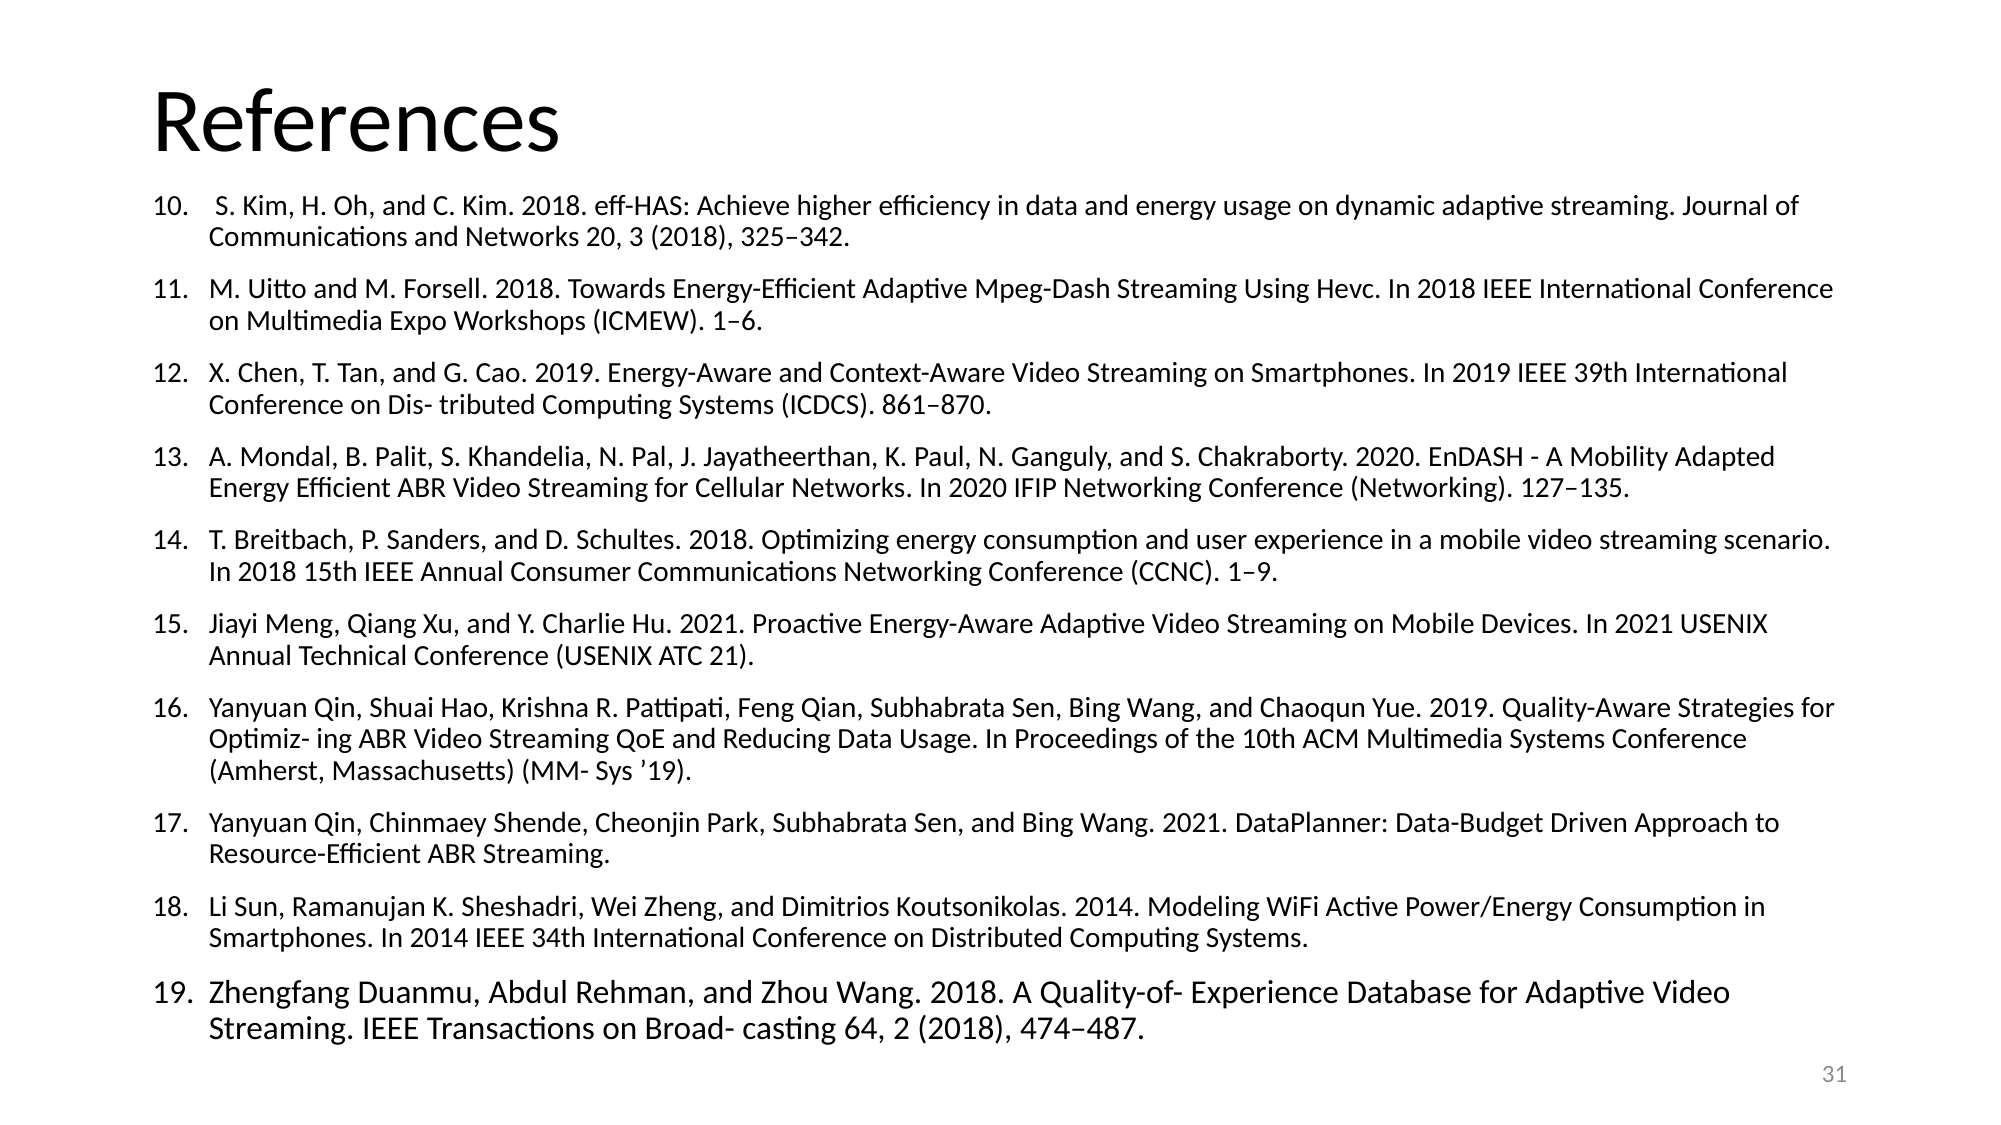

# References
 S. Kim, H. Oh, and C. Kim. 2018. eff-HAS: Achieve higher efficiency in data and energy usage on dynamic adaptive streaming. Journal of Communications and Networks 20, 3 (2018), 325–342.
M. Uitto and M. Forsell. 2018. Towards Energy-Efficient Adaptive Mpeg-Dash Streaming Using Hevc. In 2018 IEEE International Conference on Multimedia Expo Workshops (ICMEW). 1–6.
X. Chen, T. Tan, and G. Cao. 2019. Energy-Aware and Context-Aware Video Streaming on Smartphones. In 2019 IEEE 39th International Conference on Dis- tributed Computing Systems (ICDCS). 861–870.
A. Mondal, B. Palit, S. Khandelia, N. Pal, J. Jayatheerthan, K. Paul, N. Ganguly, and S. Chakraborty. 2020. EnDASH - A Mobility Adapted Energy Efficient ABR Video Streaming for Cellular Networks. In 2020 IFIP Networking Conference (Networking). 127–135.
T. Breitbach, P. Sanders, and D. Schultes. 2018. Optimizing energy consumption and user experience in a mobile video streaming scenario. In 2018 15th IEEE Annual Consumer Communications Networking Conference (CCNC). 1–9.
Jiayi Meng, Qiang Xu, and Y. Charlie Hu. 2021. Proactive Energy-Aware Adaptive Video Streaming on Mobile Devices. In 2021 USENIX Annual Technical Conference (USENIX ATC 21).
Yanyuan Qin, Shuai Hao, Krishna R. Pattipati, Feng Qian, Subhabrata Sen, Bing Wang, and Chaoqun Yue. 2019. Quality-Aware Strategies for Optimiz- ing ABR Video Streaming QoE and Reducing Data Usage. In Proceedings of the 10th ACM Multimedia Systems Conference (Amherst, Massachusetts) (MM- Sys ’19).
Yanyuan Qin, Chinmaey Shende, Cheonjin Park, Subhabrata Sen, and Bing Wang. 2021. DataPlanner: Data-Budget Driven Approach to Resource-Efficient ABR Streaming.
Li Sun, Ramanujan K. Sheshadri, Wei Zheng, and Dimitrios Koutsonikolas. 2014. Modeling WiFi Active Power/Energy Consumption in Smartphones. In 2014 IEEE 34th International Conference on Distributed Computing Systems.
Zhengfang Duanmu, Abdul Rehman, and Zhou Wang. 2018. A Quality-of- Experience Database for Adaptive Video Streaming. IEEE Transactions on Broad- casting 64, 2 (2018), 474–487.

31